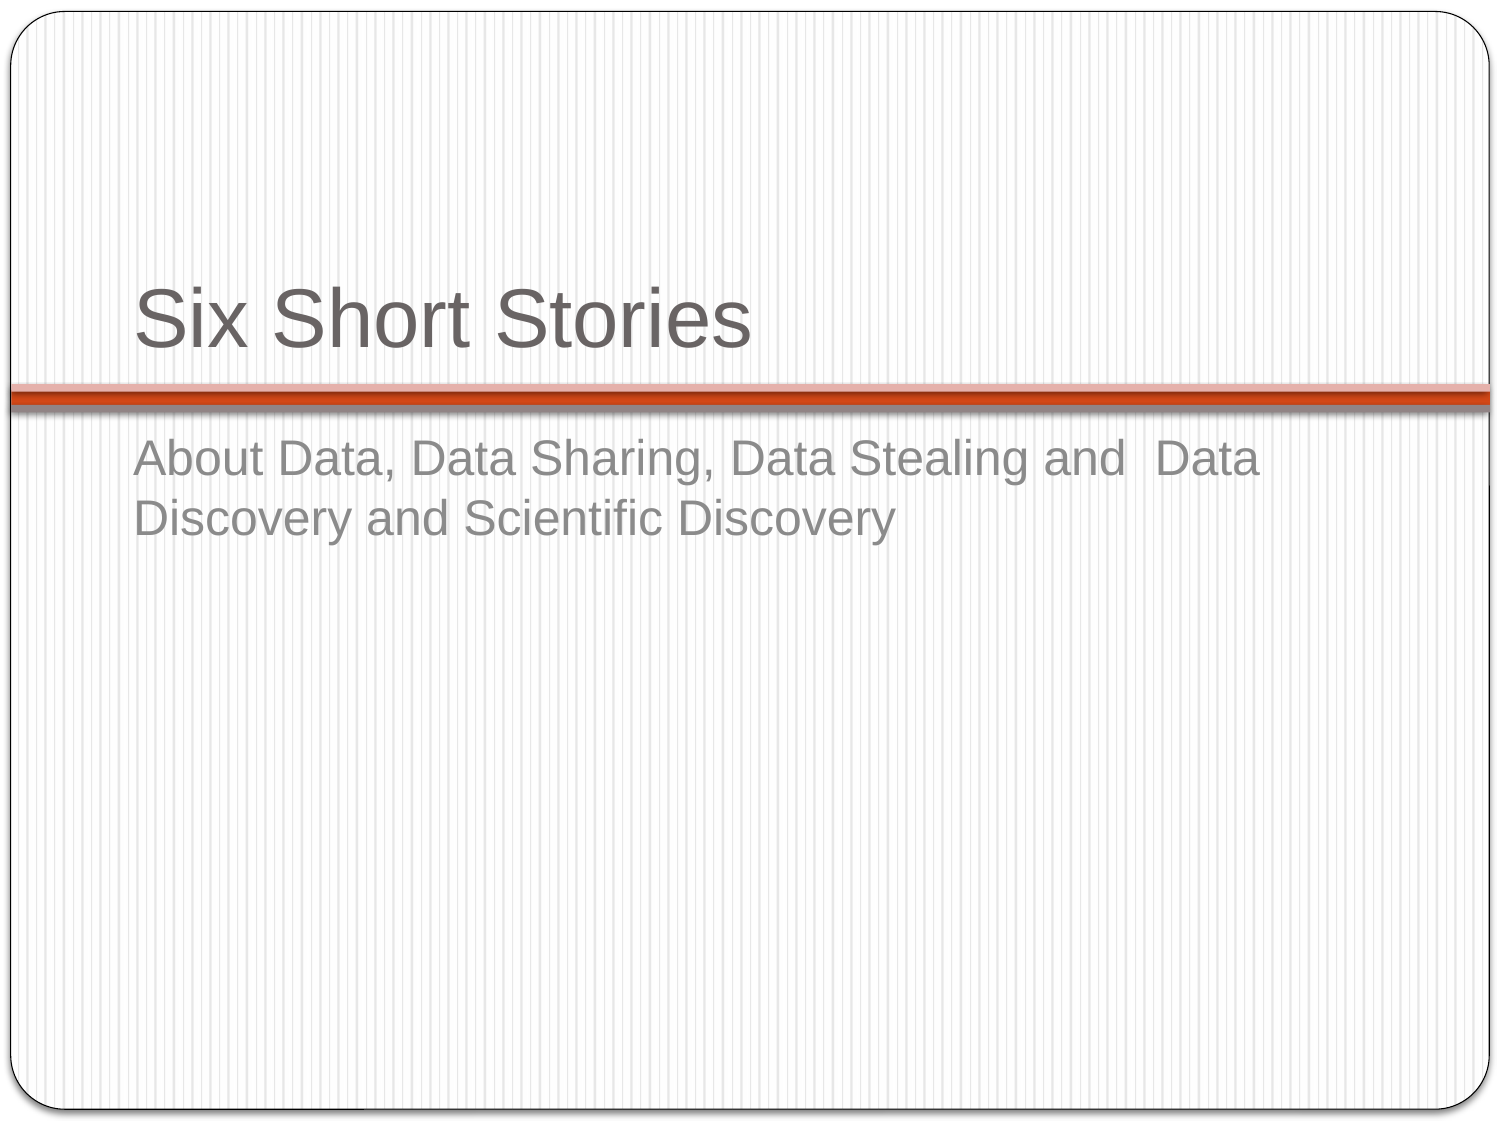

# Six Short Stories
About Data, Data Sharing, Data Stealing and  Data Discovery and Scientific Discovery